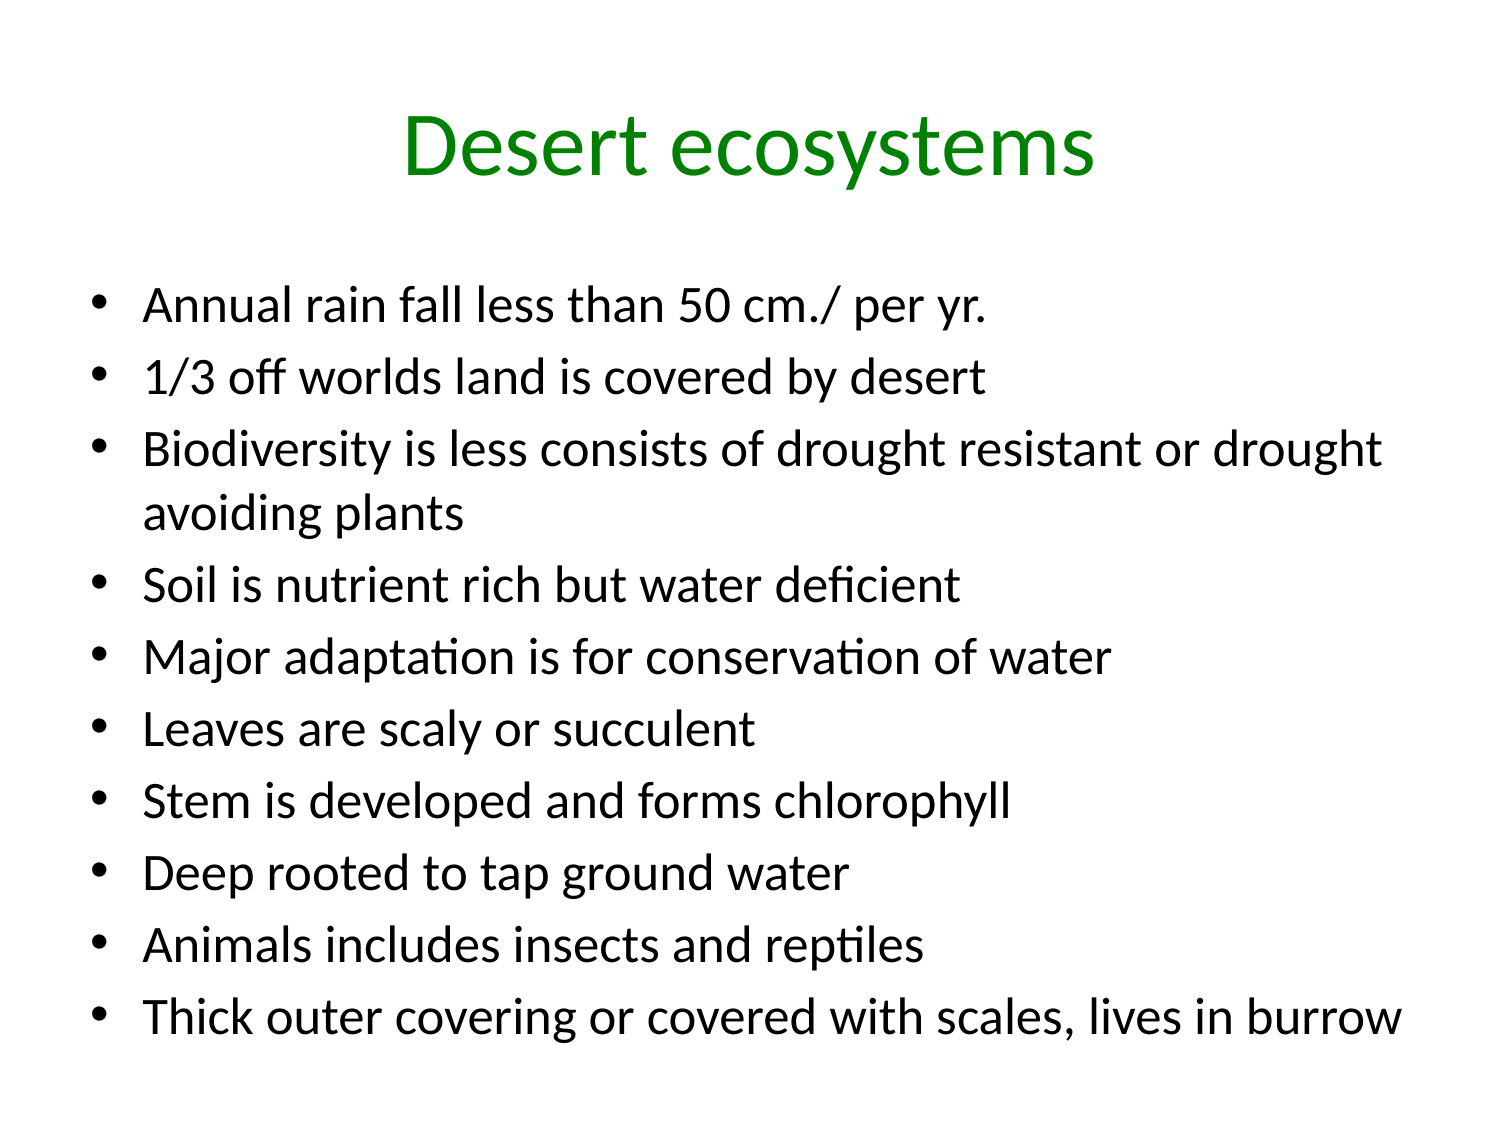

# Desert ecosystems
Annual rain fall less than 50 cm./ per yr.
1/3 off worlds land is covered by desert
Biodiversity is less consists of drought resistant or drought avoiding plants
Soil is nutrient rich but water deficient
Major adaptation is for conservation of water
Leaves are scaly or succulent
Stem is developed and forms chlorophyll
Deep rooted to tap ground water
Animals includes insects and reptiles
Thick outer covering or covered with scales, lives in burrow